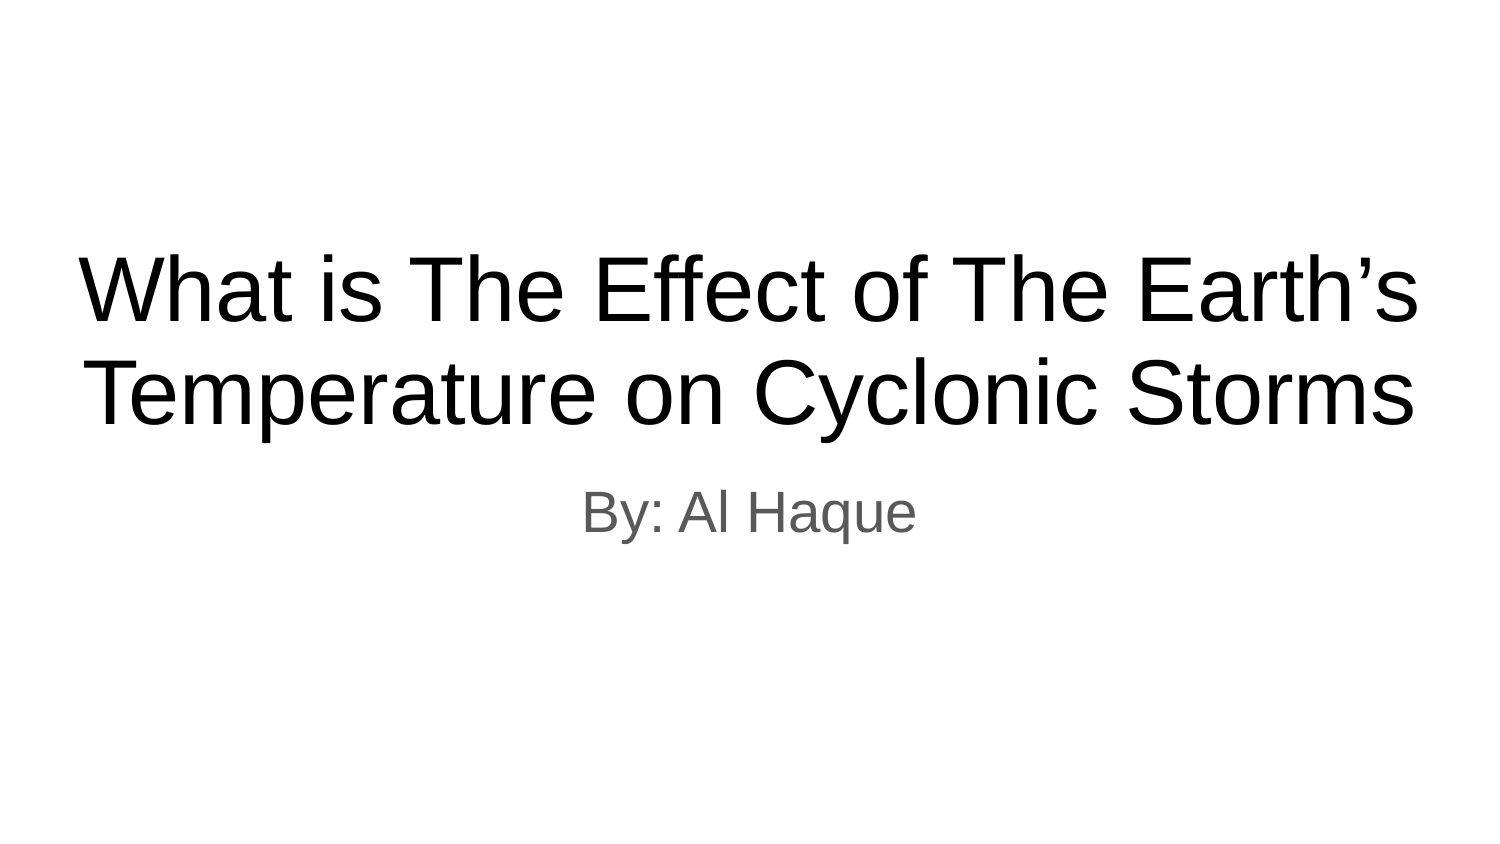

# What is The Effect of The Earth’s Temperature on Cyclonic Storms
By: Al Haque